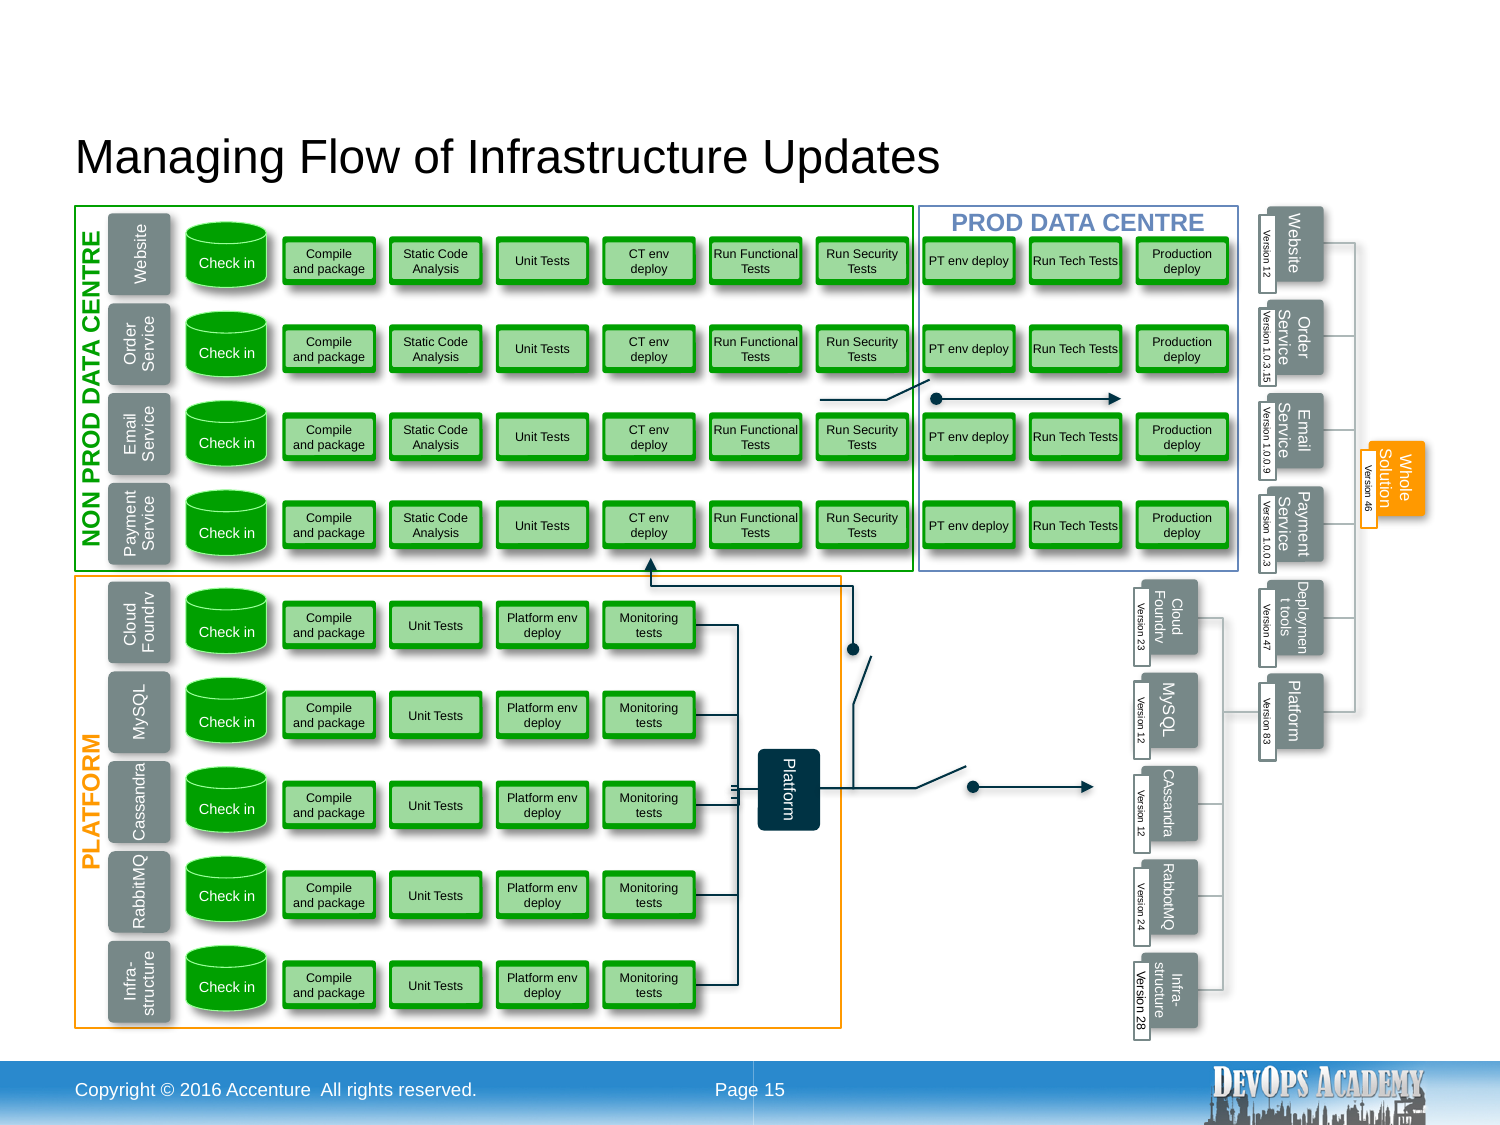

# Managing Flow of Infrastructure Updates
NON PROD DATA CENTRE
PROD DATA CENTRE

Check in
Website

Compile
and package

Static Code Analysis

Unit Tests

CT env
deploy

Run Functional Tests

Run Security Tests

PT env deploy

Run Tech Tests

Production deploy

Check in
Order Service

Compile
and package

Static Code Analysis

Unit Tests

CT env
deploy

Run Functional Tests

Run Security Tests

PT env deploy

Run Tech Tests

Production deploy

Check in
Email Service

Compile
and package

Static Code Analysis

Unit Tests

CT env
deploy

Run Functional Tests

Run Security Tests

PT env deploy

Run Tech Tests

Production deploy

Check in
Payment Service

Compile
and package

Static Code Analysis

Unit Tests

CT env
deploy

Run Functional Tests

Run Security Tests

PT env deploy

Run Tech Tests

Production deploy

Check in
Cloud  Foundrv

Compile
and package

Unit Tests

Platform env deploy

Monitoring tests

Check in
MySQL

Compile
and package

Unit Tests

Platform env deploy

Monitoring tests

Check in
Cassandra

Compile
and package

Unit Tests

Platform env deploy

Monitoring tests

Check in
RabbitMQ

Compile
and package

Unit Tests

Platform env deploy

Monitoring tests

Check in
Infra-structure

Compile
and package

Unit Tests

Platform env deploy

Monitoring tests
Website
Version 12

Order Service
Version 1.0.3.15

Email Service
Version 1.0.0.9
Whole Solution
Version 46
Payment Service
Version 1.0.0.3

PLATFORM
Cloud Foundrv
Version 23
Deployment tools
Version 47

MySQL
Version 12
Platform
Version 83

Platform

CAssandra
Version 12

RabbotMQ
Version 24

Infra-structure
Version 28
Copyright © 2016 Accenture  All rights reserved.
Page 15